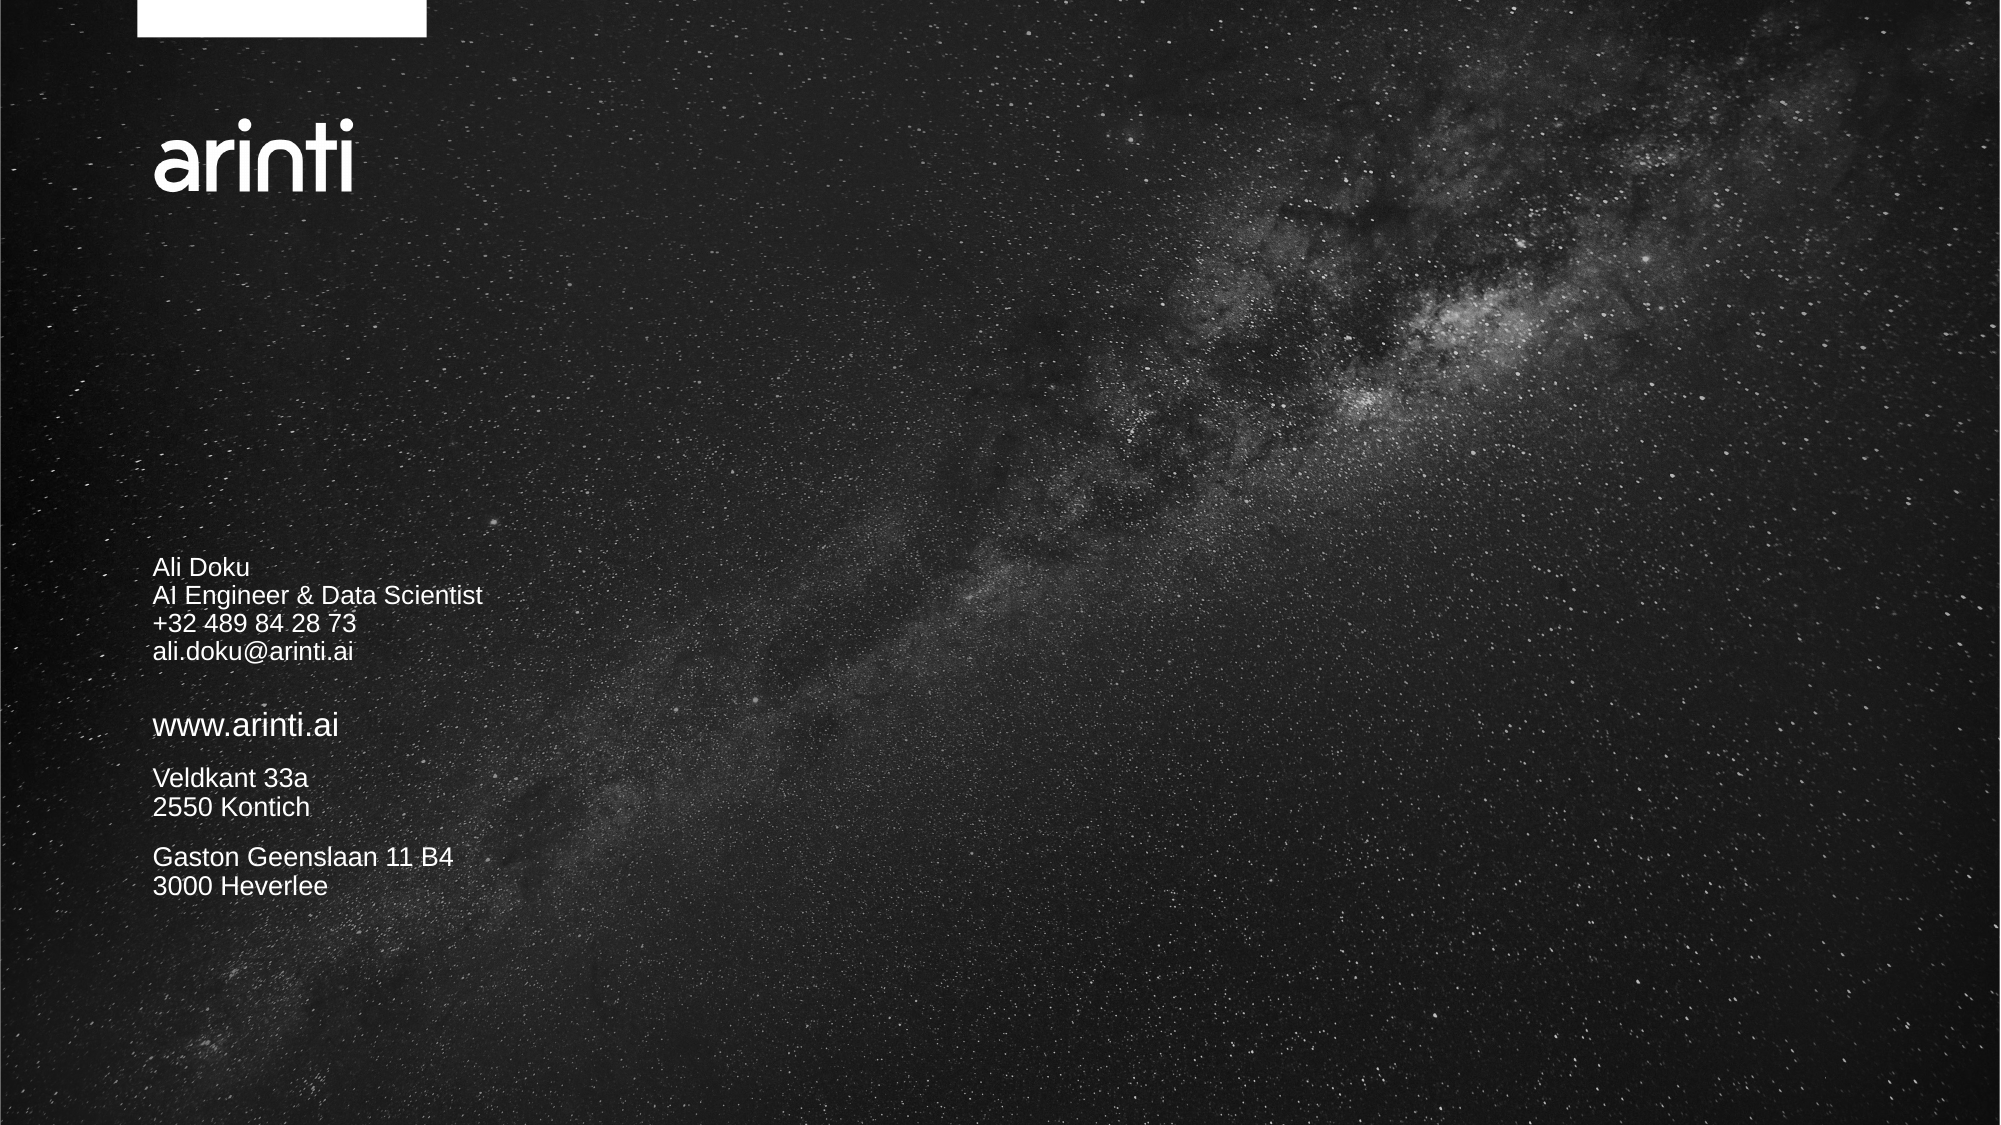

#
Ali Doku
AI Engineer & Data Scientist
+32 489 84 28 73
ali.doku@arinti.ai
www.arinti.ai
Veldkant 33a
2550 Kontich
Gaston Geenslaan 11 B4
3000 Heverlee